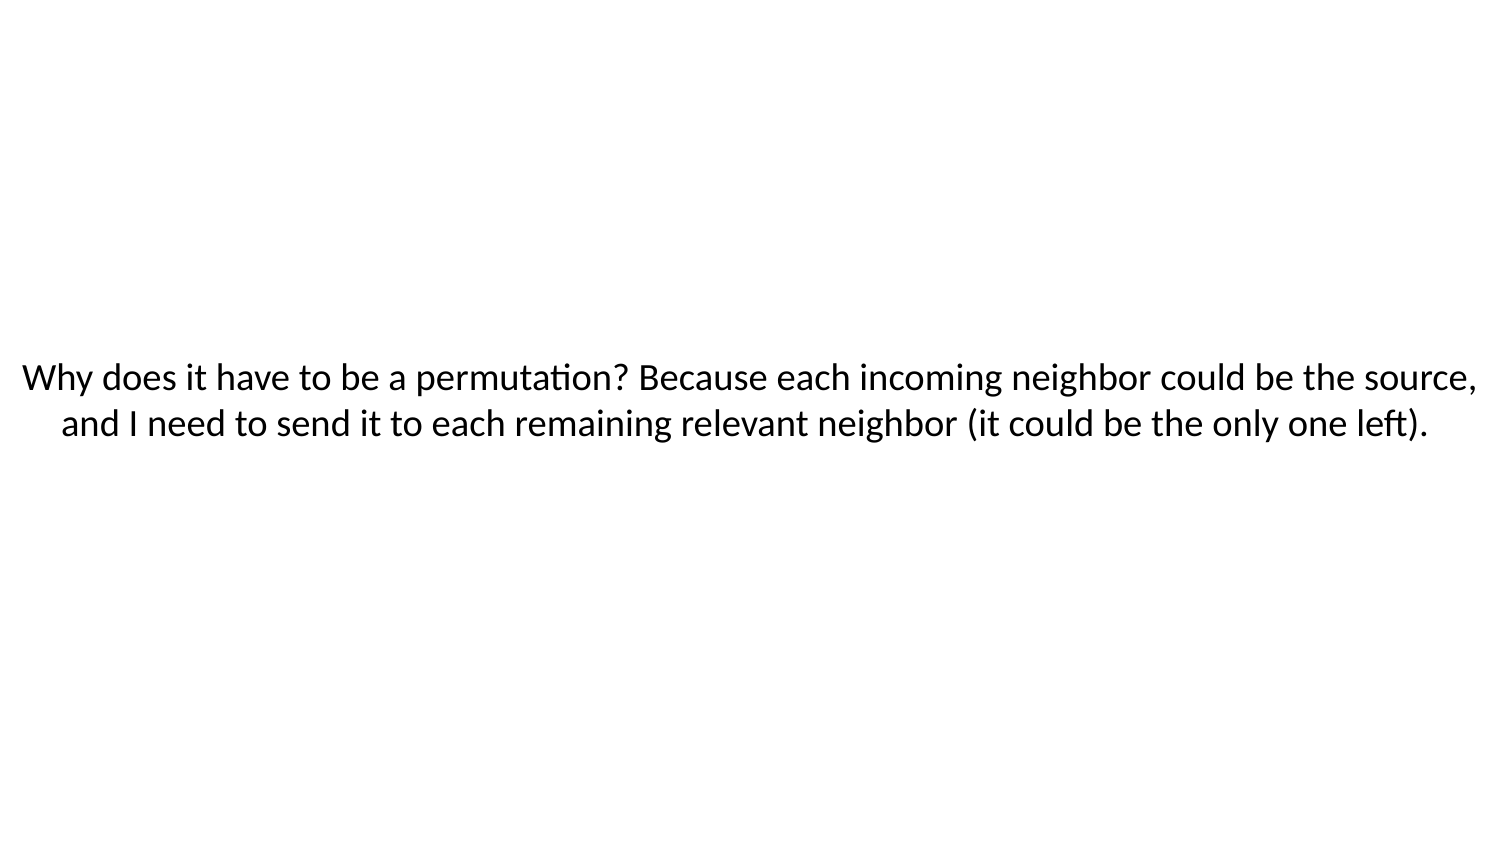

# Why does it have to be a permutation? Because each incoming neighbor could be the source, and I need to send it to each remaining relevant neighbor (it could be the only one left).